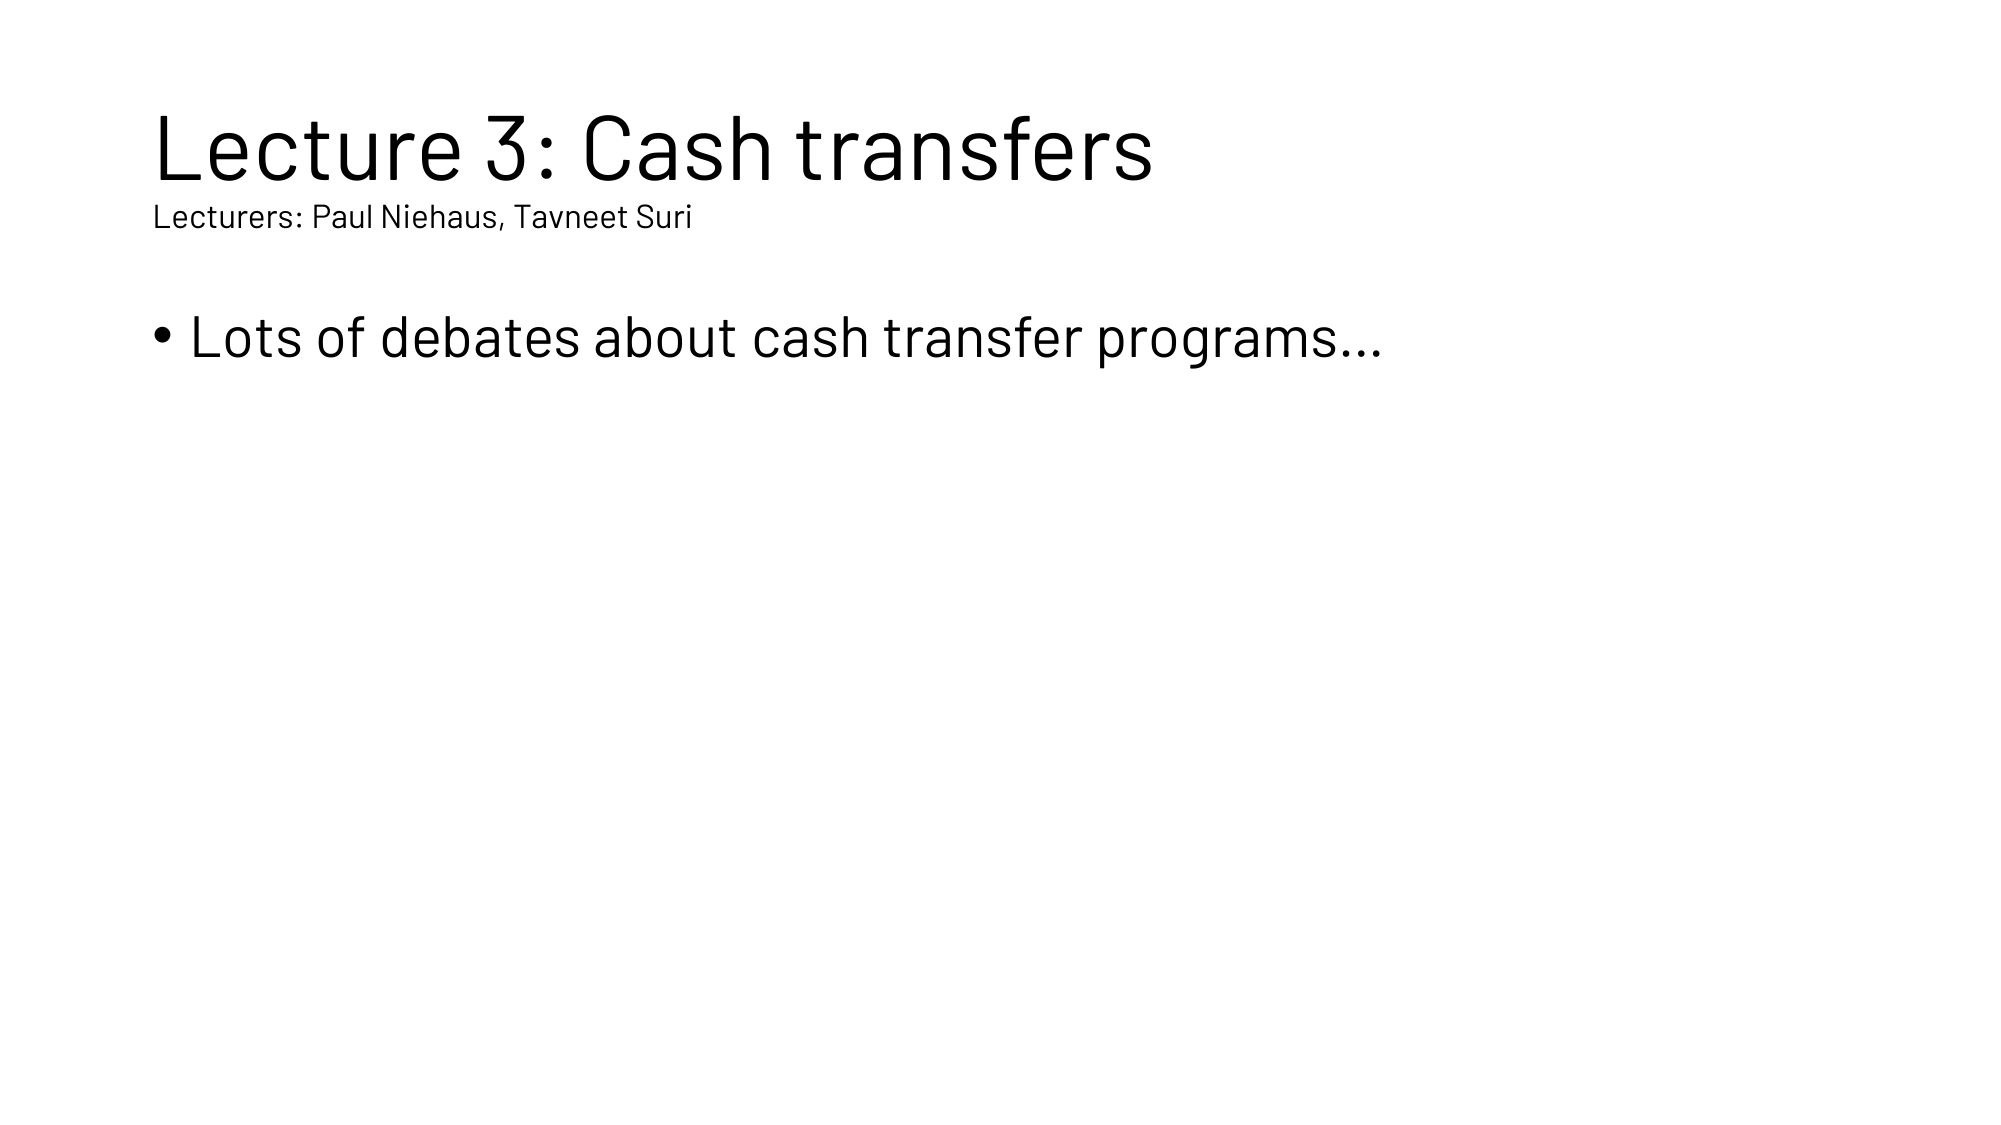

# Lecture 3: Cash transfers Lecturers: Paul Niehaus, Tavneet Suri
Lots of debates about cash transfer programs…